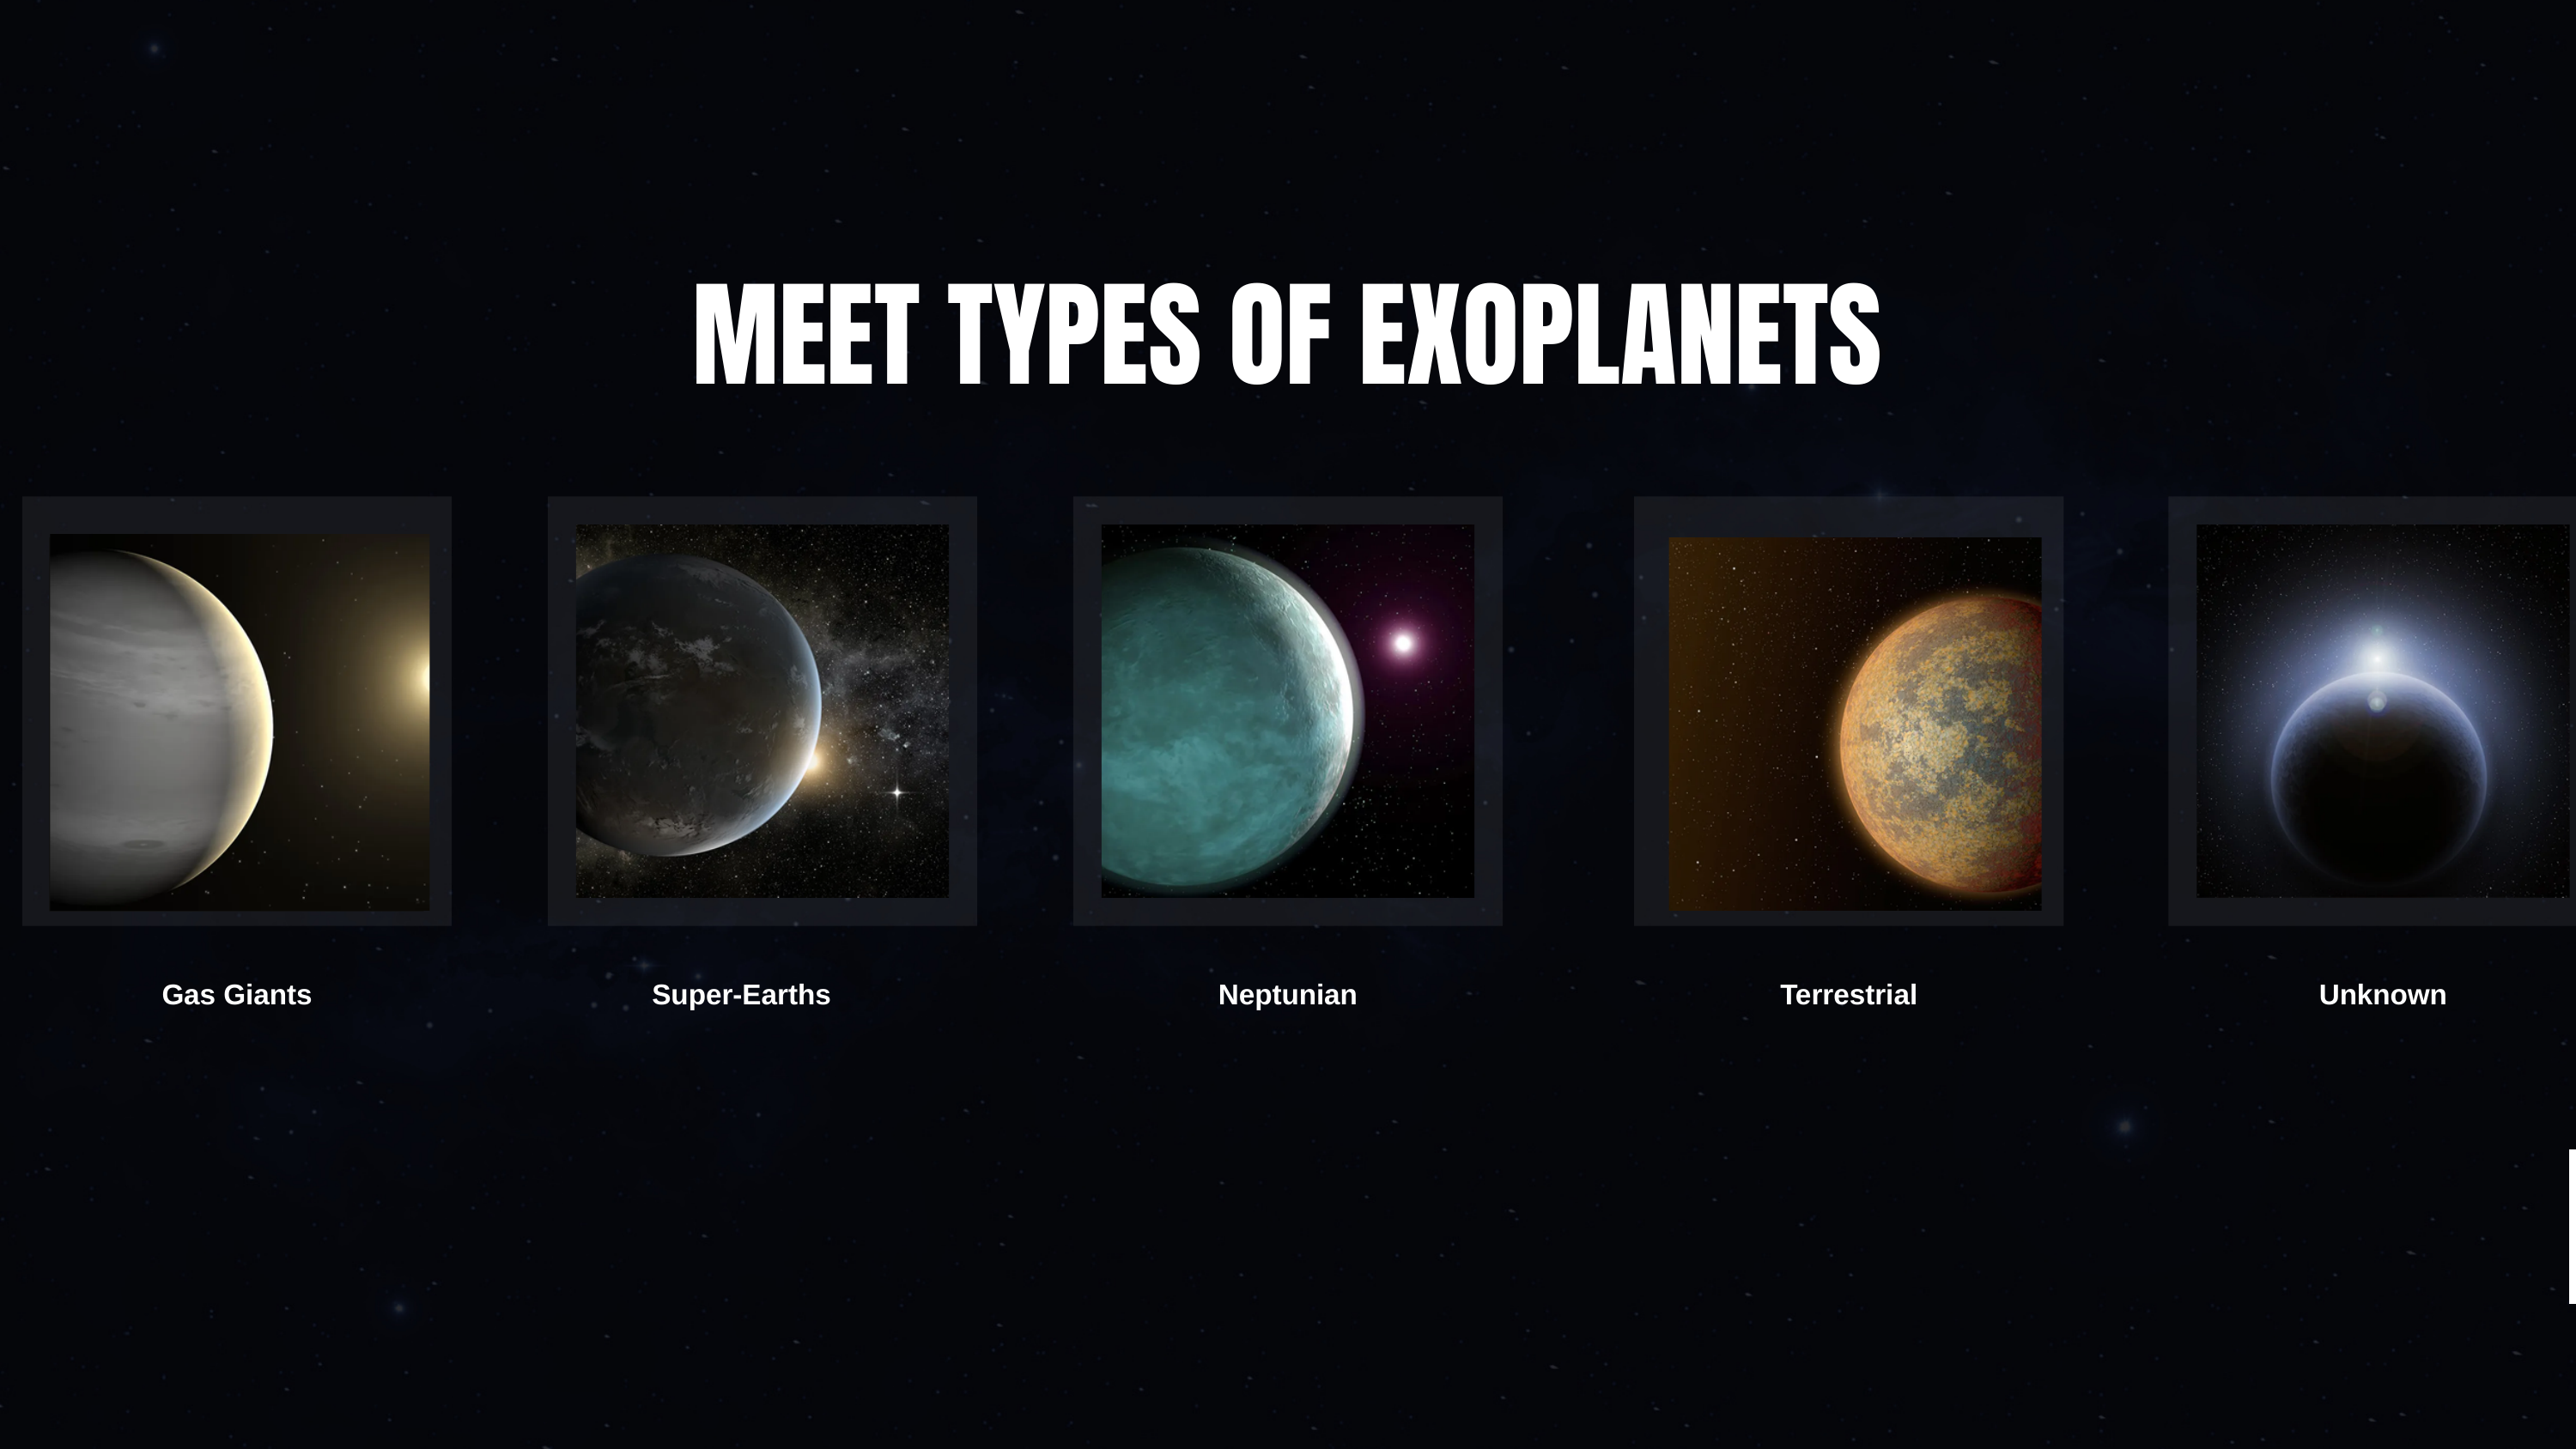

MEET TYPES OF EXOPLANETS

Gas Giants
Super-Earths
Neptunian
Terrestrial
Unknown